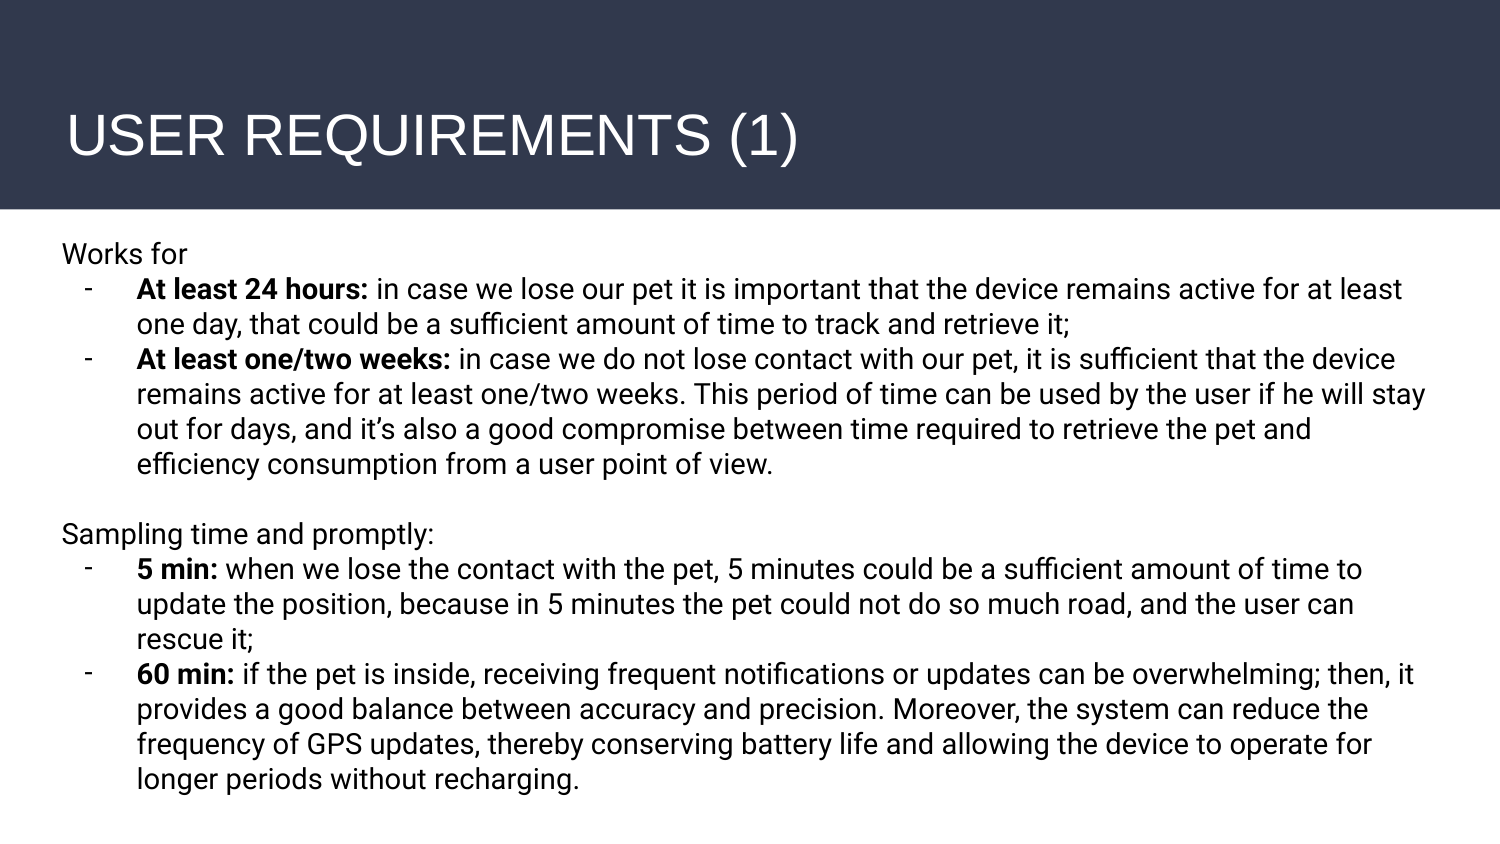

# USER REQUIREMENTS (1)
Works for
At least 24 hours: in case we lose our pet it is important that the device remains active for at least one day, that could be a sufficient amount of time to track and retrieve it;
At least one/two weeks: in case we do not lose contact with our pet, it is sufficient that the device remains active for at least one/two weeks. This period of time can be used by the user if he will stay out for days, and it’s also a good compromise between time required to retrieve the pet and efficiency consumption from a user point of view.

Sampling time and promptly:
5 min: when we lose the contact with the pet, 5 minutes could be a sufficient amount of time to update the position, because in 5 minutes the pet could not do so much road, and the user can rescue it;
60 min: if the pet is inside, receiving frequent notifications or updates can be overwhelming; then, it provides a good balance between accuracy and precision. Moreover, the system can reduce the frequency of GPS updates, thereby conserving battery life and allowing the device to operate for longer periods without recharging.